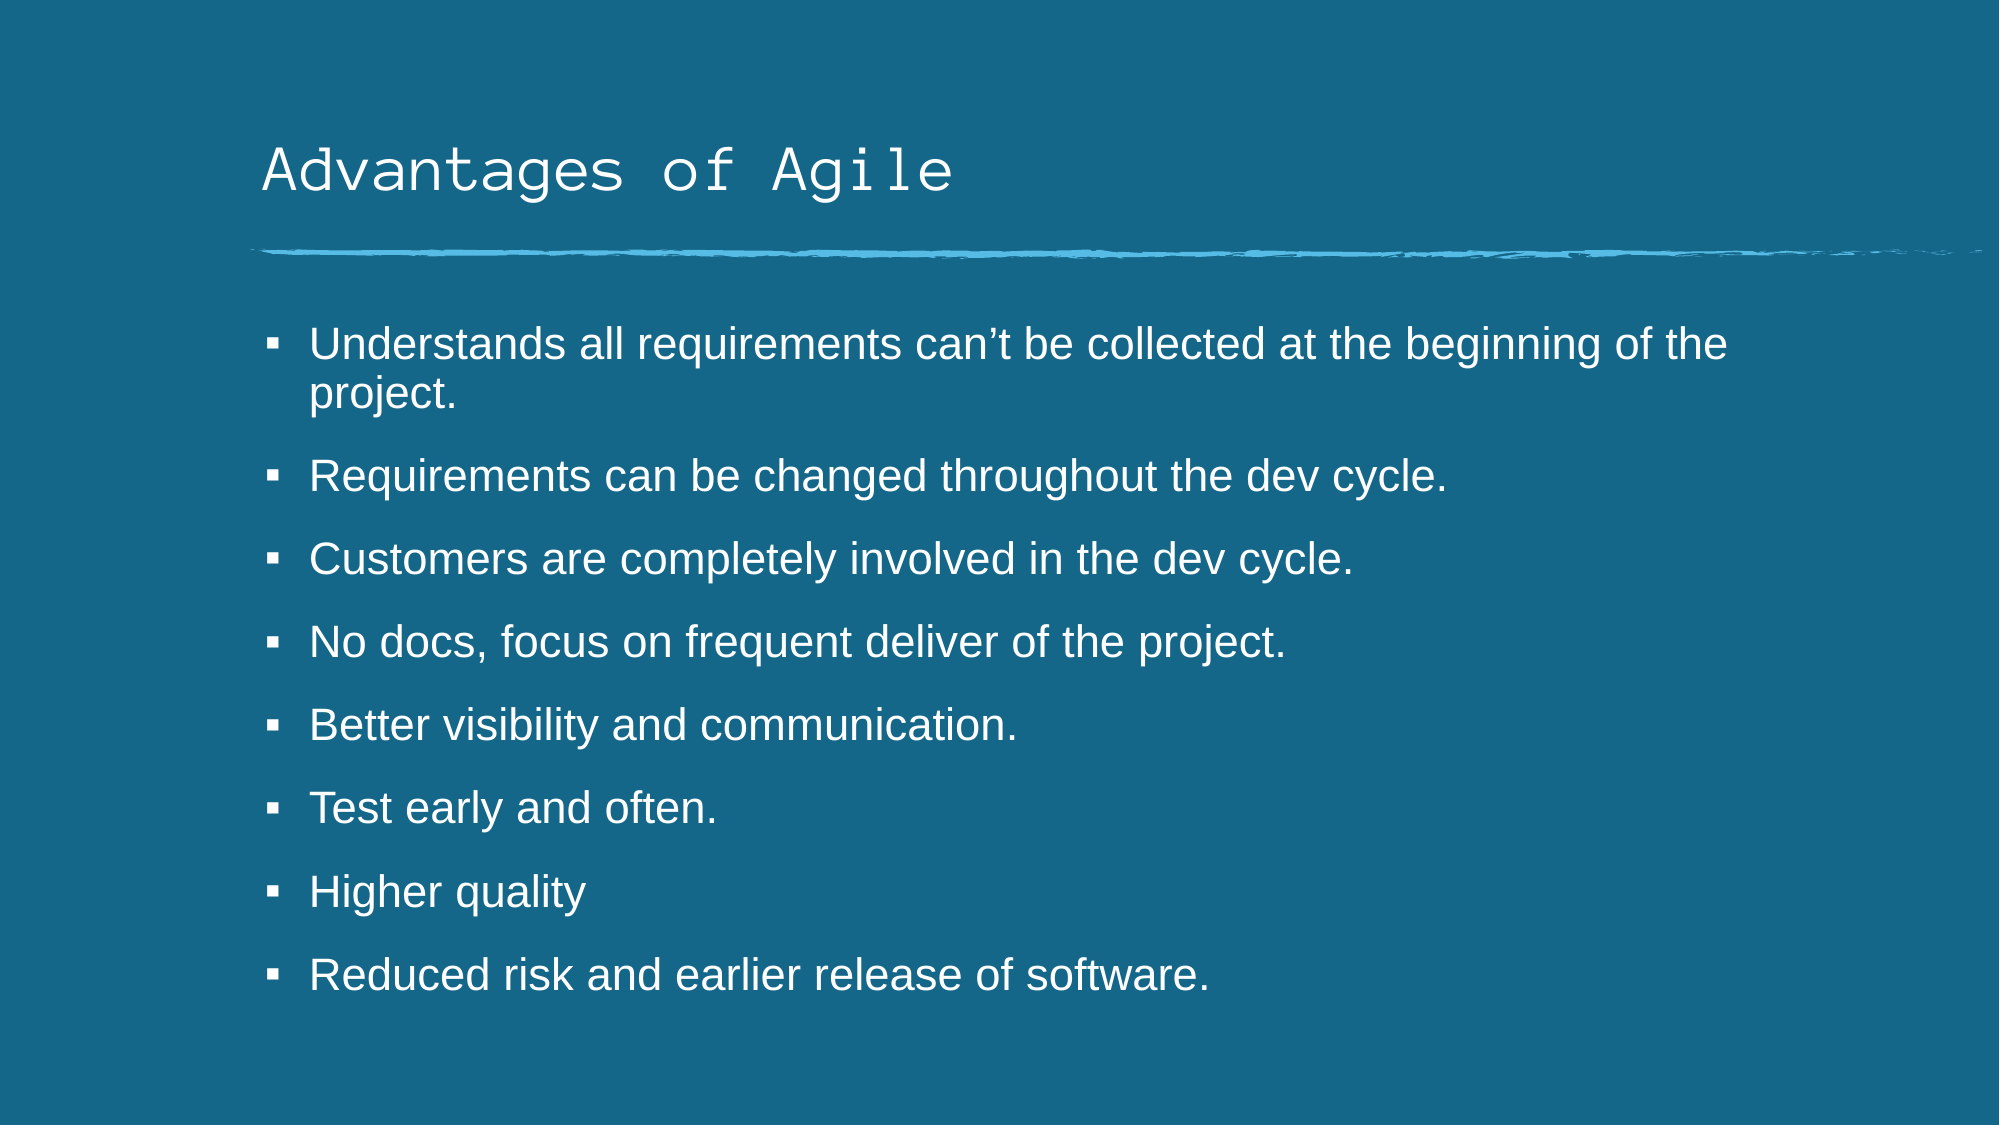

# Advantages of Agile
Understands all requirements can’t be collected at the beginning of the project.
Requirements can be changed throughout the dev cycle.
Customers are completely involved in the dev cycle.
No docs, focus on frequent deliver of the project.
Better visibility and communication.
Test early and often.
Higher quality
Reduced risk and earlier release of software.